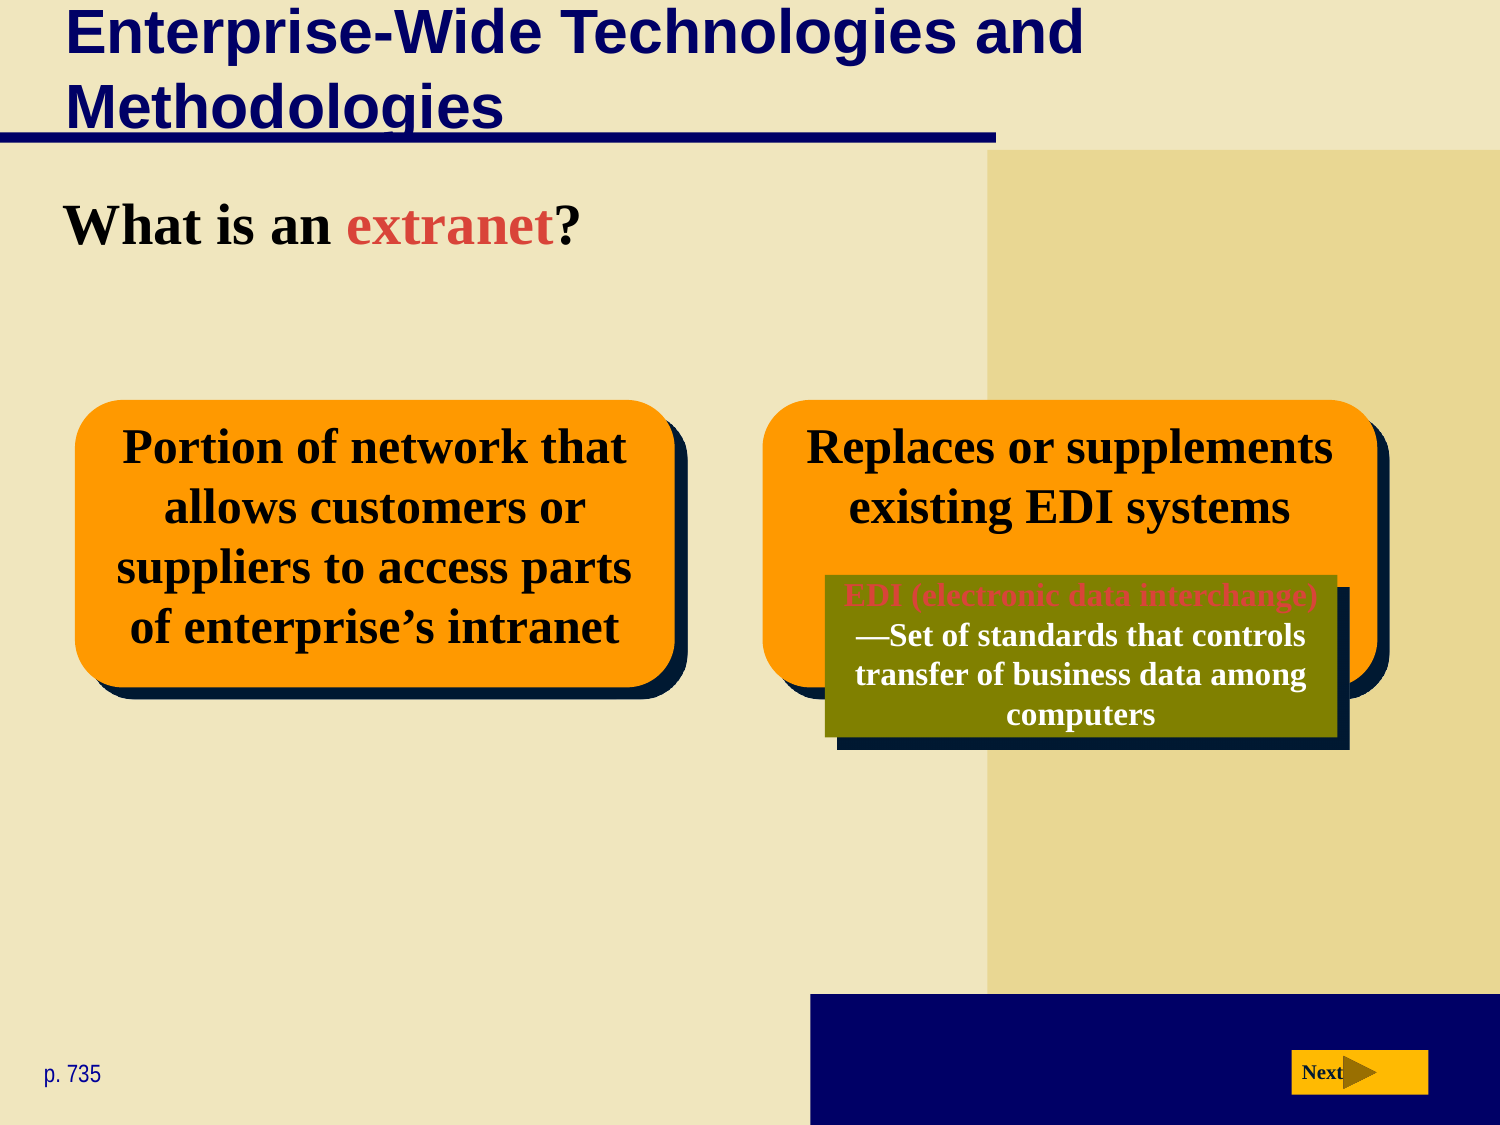

# Enterprise-Wide Technologies and Methodologies
What is an extranet?
Portion of network that allows customers or suppliers to access parts of enterprise’s intranet
Replaces or supplements existing EDI systems
EDI (electronic data interchange)—Set of standards that controls transfer of business data among computers
p. 735

Next